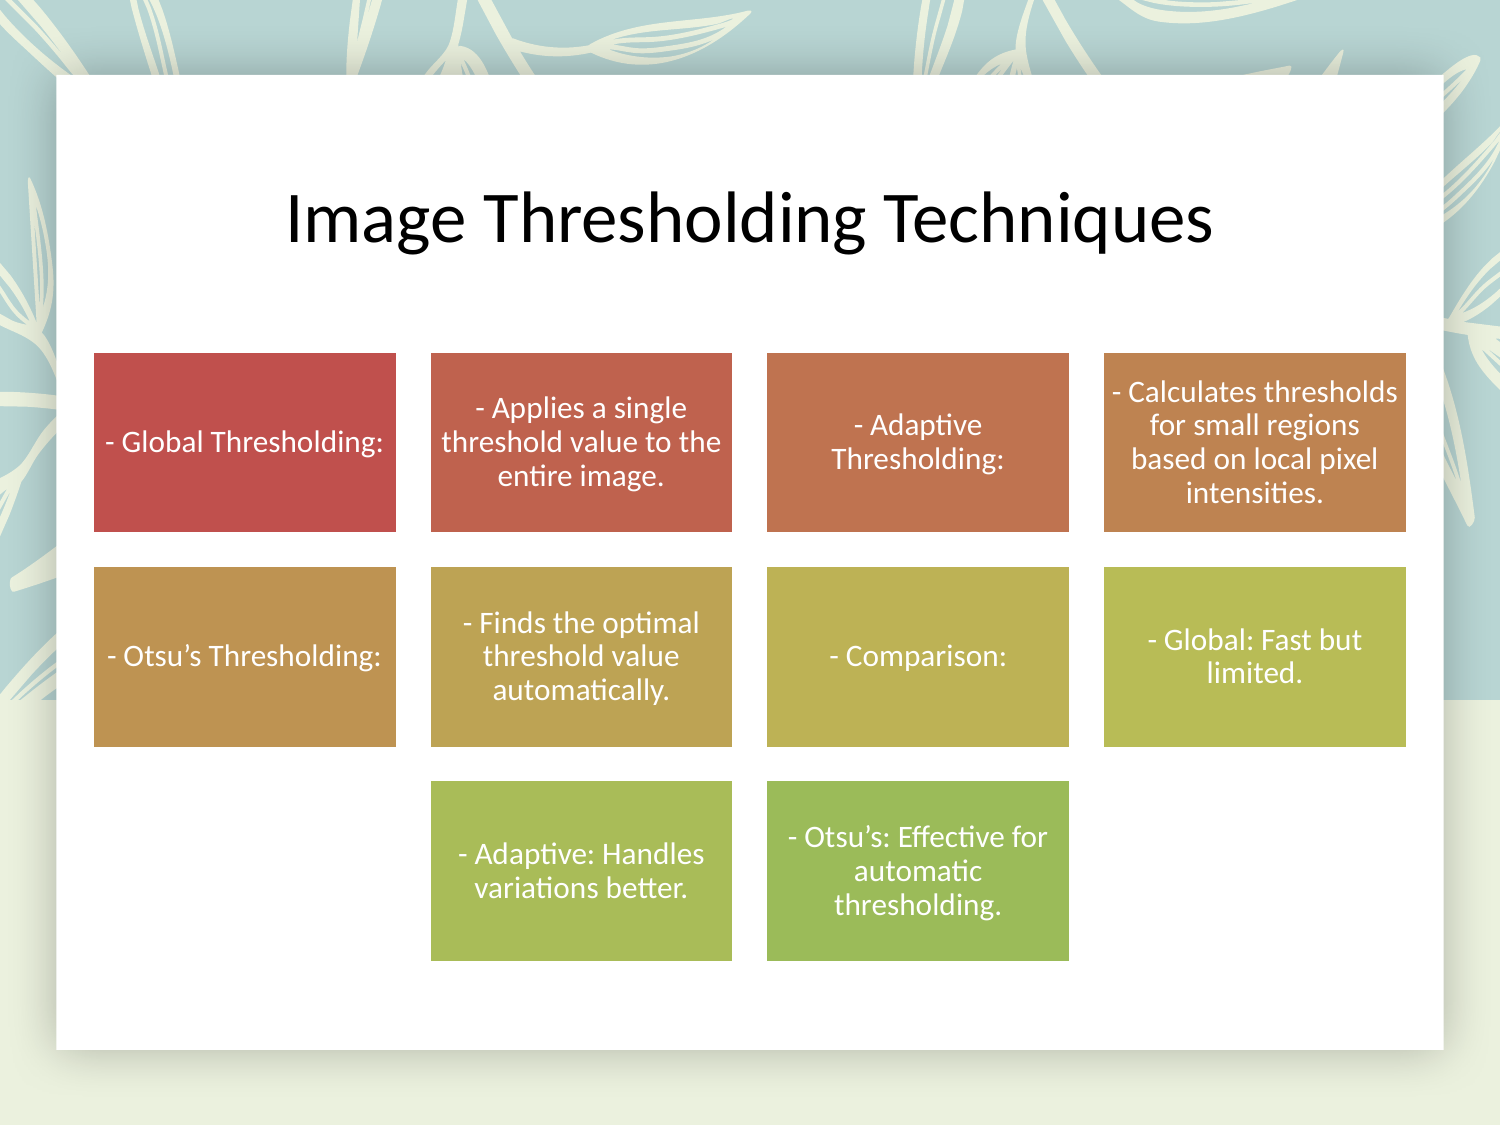

# Image Thresholding Techniques
- Global Thresholding:
- Applies a single threshold value to the entire image.
- Adaptive Thresholding:
- Calculates thresholds for small regions based on local pixel intensities.
- Otsu’s Thresholding:
- Finds the optimal threshold value automatically.
- Comparison:
- Global: Fast but limited.
- Adaptive: Handles variations better.
- Otsu’s: Effective for automatic thresholding.